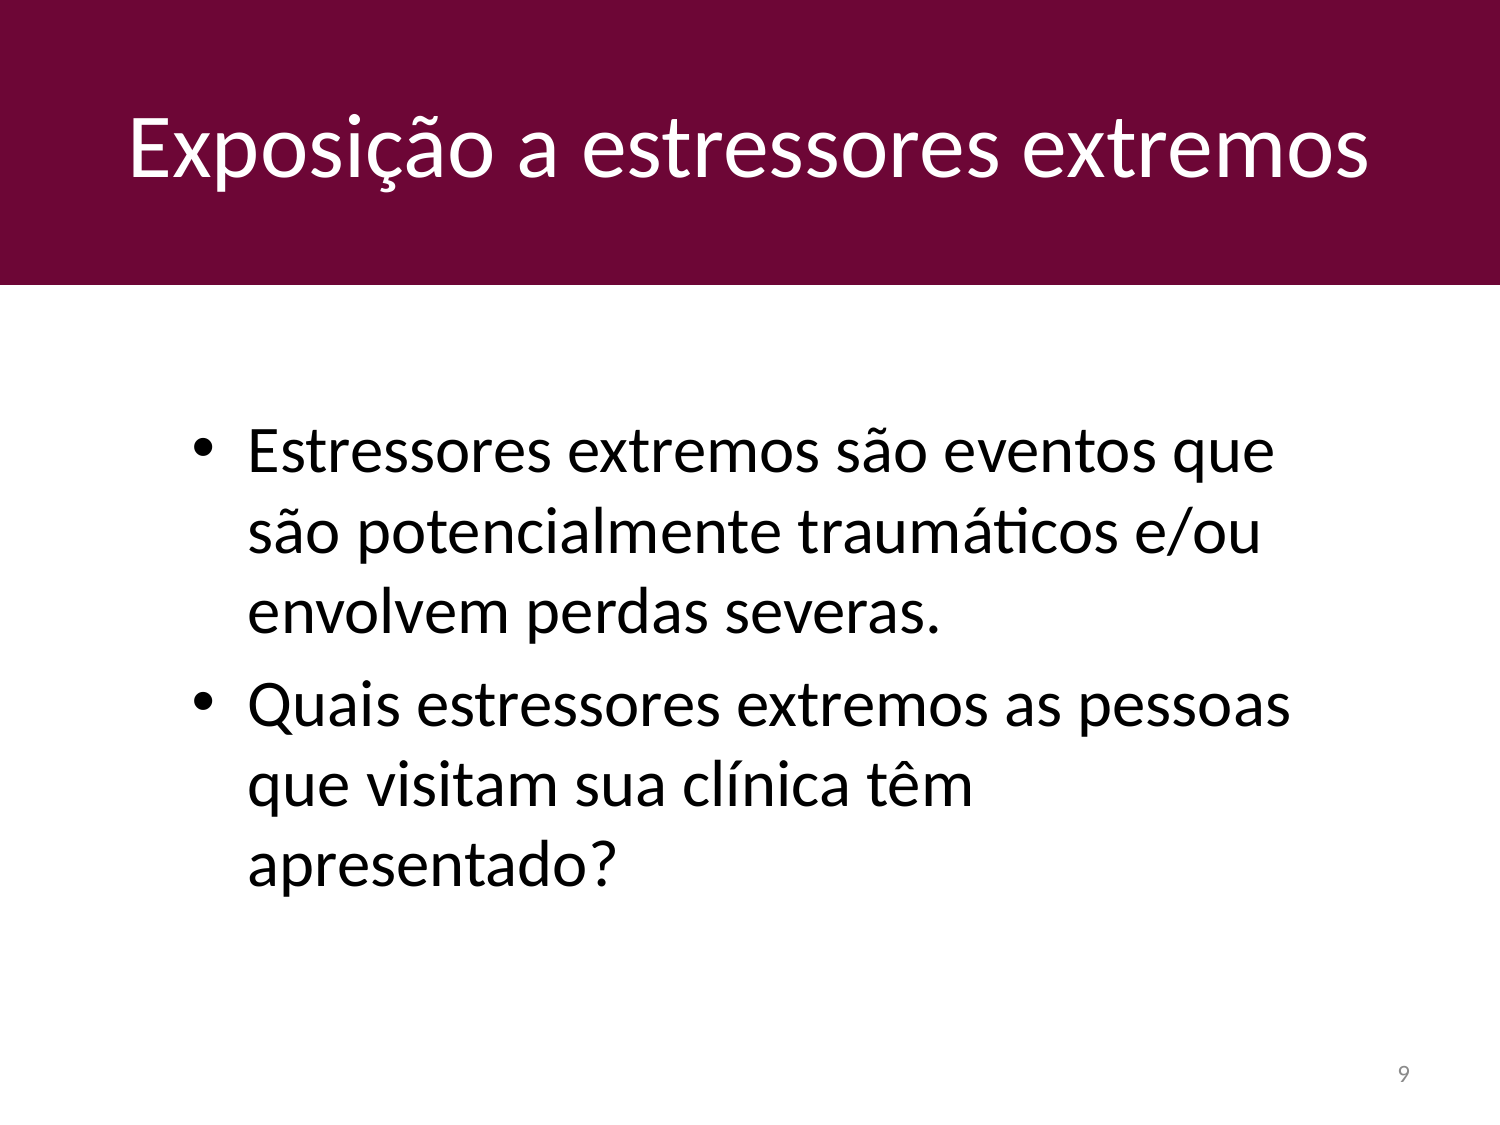

# Exposição a estressores extremos
Estressores extremos são eventos que são potencialmente traumáticos e/ou envolvem perdas severas.
Quais estressores extremos as pessoas que visitam sua clínica têm apresentado?
9